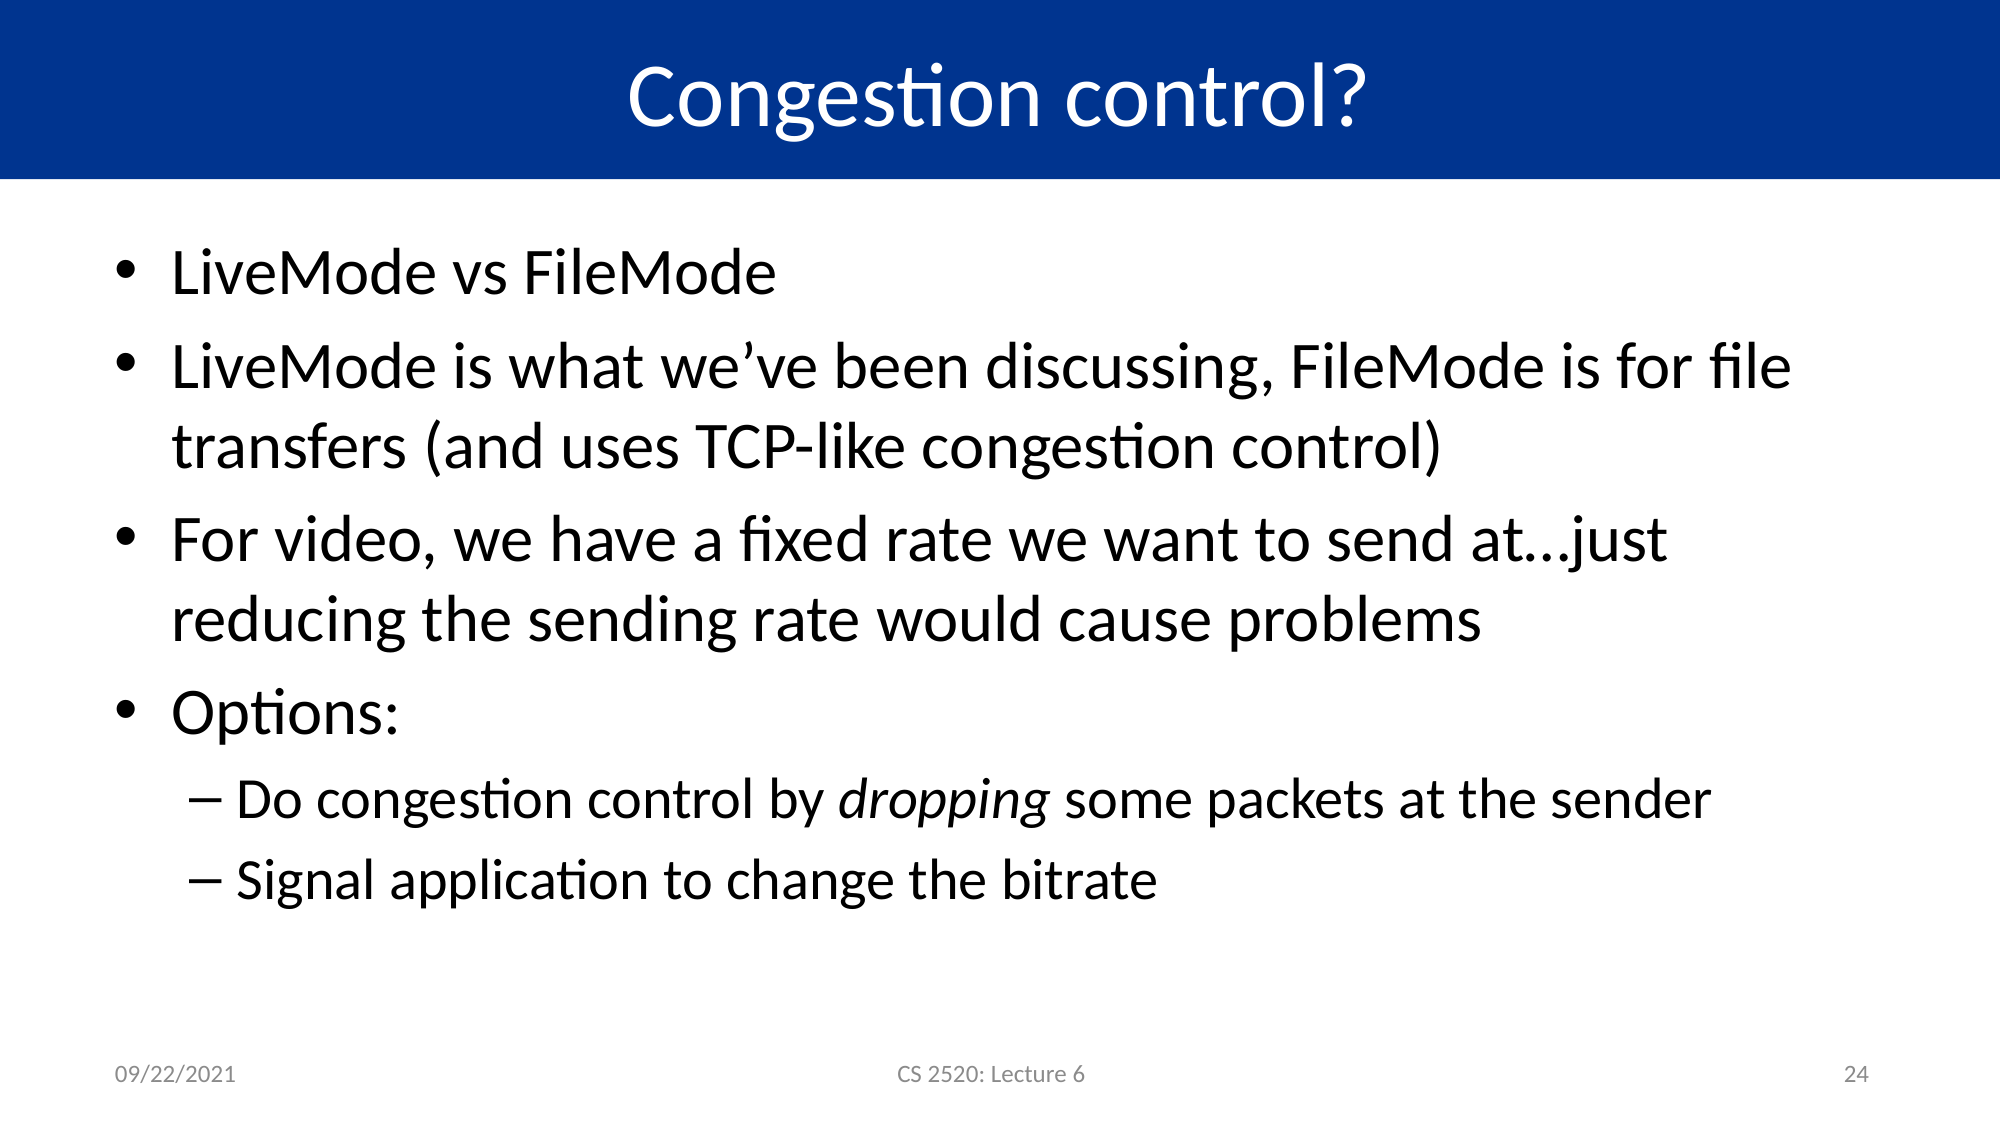

# Congestion control?
LiveMode vs FileMode
LiveMode is what we’ve been discussing, FileMode is for file transfers (and uses TCP-like congestion control)
For video, we have a fixed rate we want to send at…just reducing the sending rate would cause problems
Options:
Do congestion control by dropping some packets at the sender
Signal application to change the bitrate
09/22/2021
CS 2520: Lecture 6
24